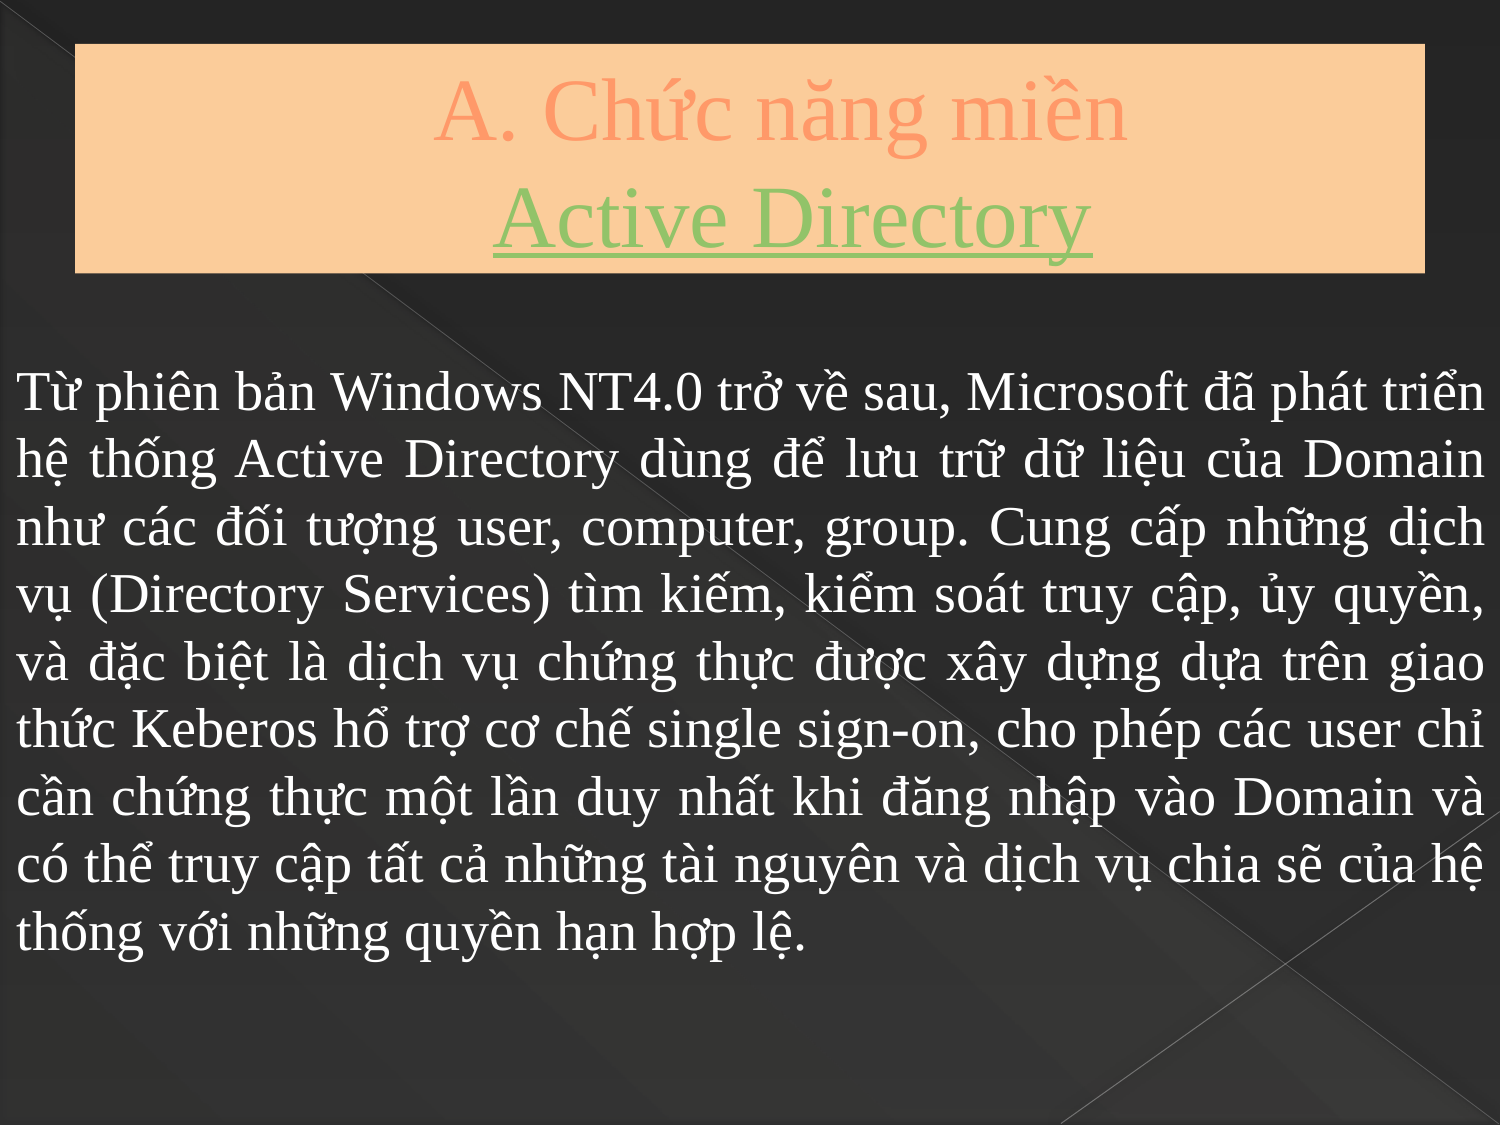

# A. Chức năng miền Active Directory
Từ phiên bản Windows NT4.0 trở về sau, Microsoft đã phát triển hệ thống Active Directory dùng để lưu trữ dữ liệu của Domain như các đối tượng user, computer, group. Cung cấp những dịch vụ (Directory Services) tìm kiếm, kiểm soát truy cập, ủy quyền, và đặc biệt là dịch vụ chứng thực được xây dựng dựa trên giao thức Keberos hổ trợ cơ chế single sign-on, cho phép các user chỉ cần chứng thực một lần duy nhất khi đăng nhập vào Domain và có thể truy cập tất cả những tài nguyên và dịch vụ chia sẽ của hệ thống với những quyền hạn hợp lệ.